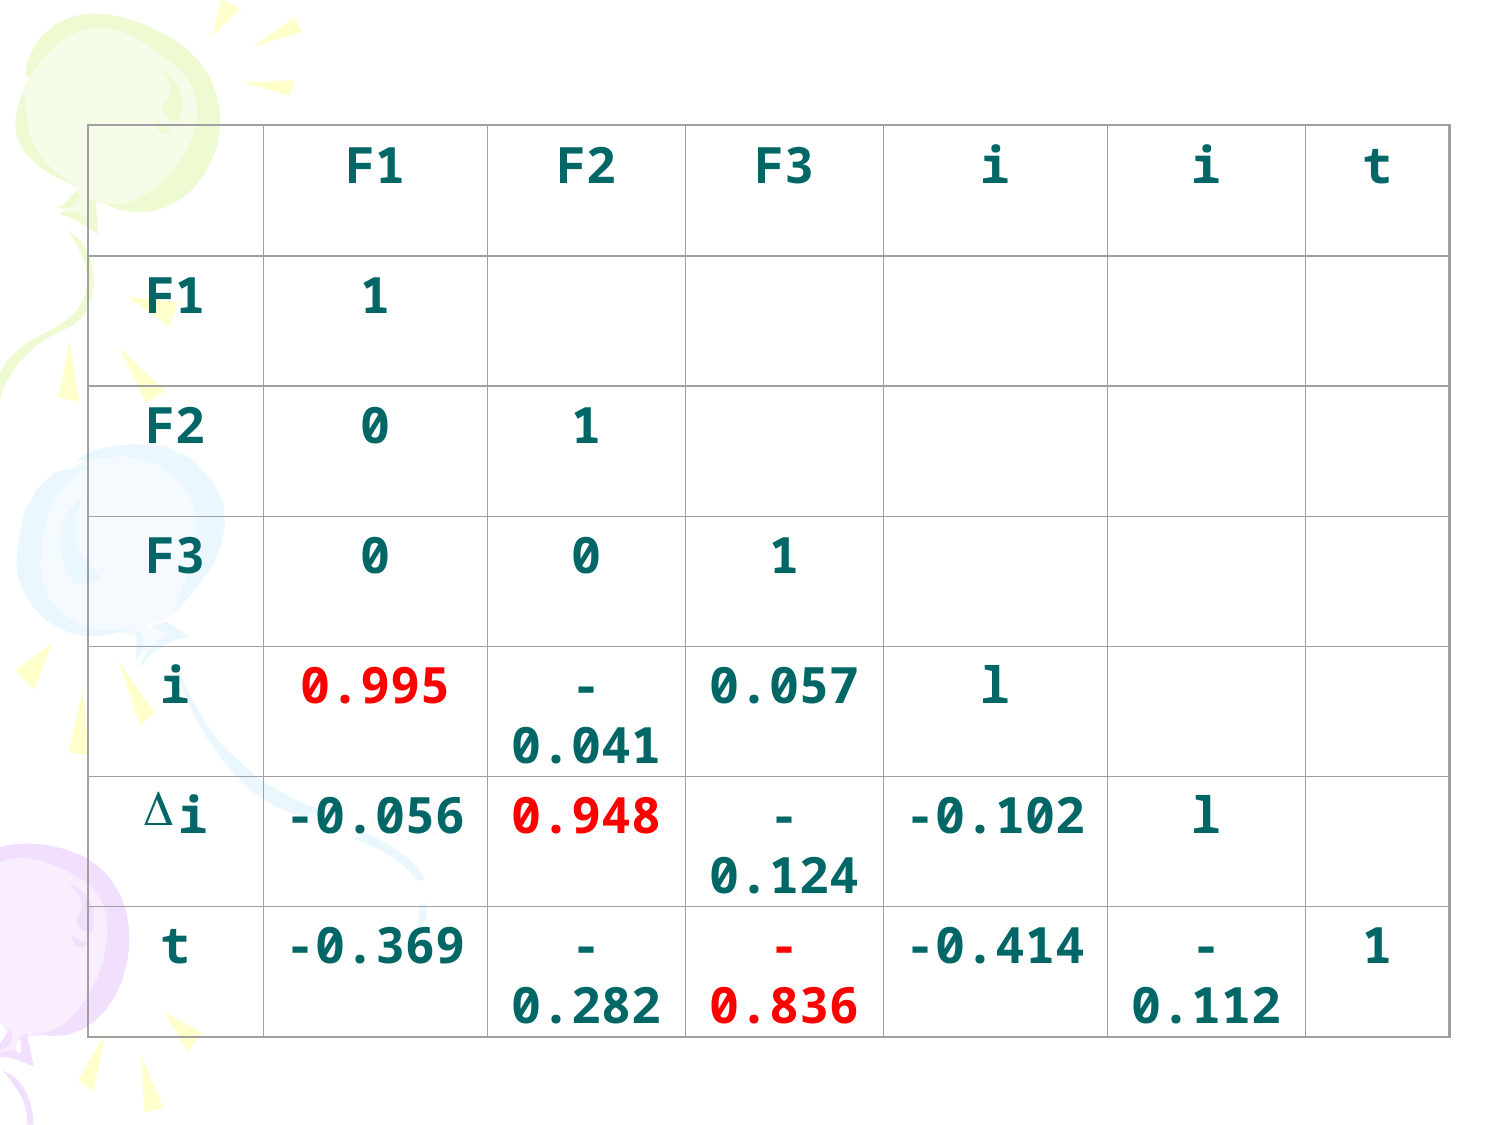

F1

F2

F3

i

i

t

F1

1

F2

0

1

F3

0

0

1

i

0.995

-0.041

0.057

l

i

-0.056

0.948

-0.124

-0.102

l

t

-0.369

-0.282

-0.836

-0.414

-0.112

1